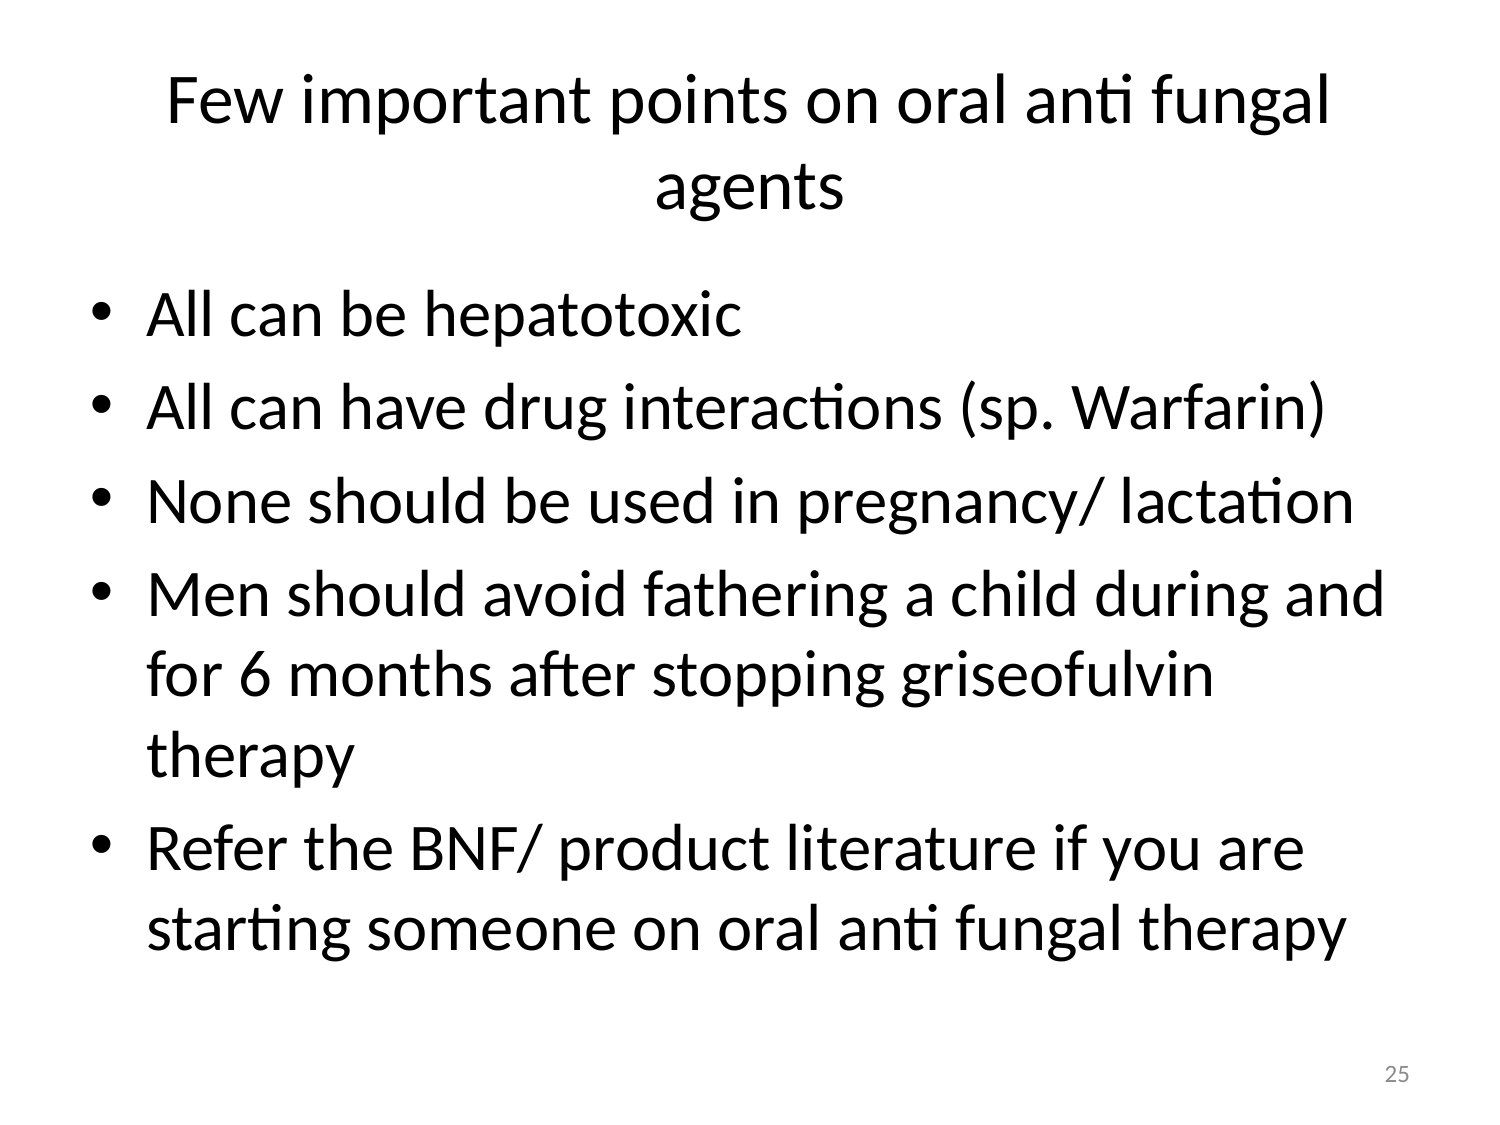

Few important points on oral anti fungal agents
All can be hepatotoxic
All can have drug interactions (sp. Warfarin)
None should be used in pregnancy/ lactation
Men should avoid fathering a child during and for 6 months after stopping griseofulvin therapy
Refer the BNF/ product literature if you are starting someone on oral anti fungal therapy
25